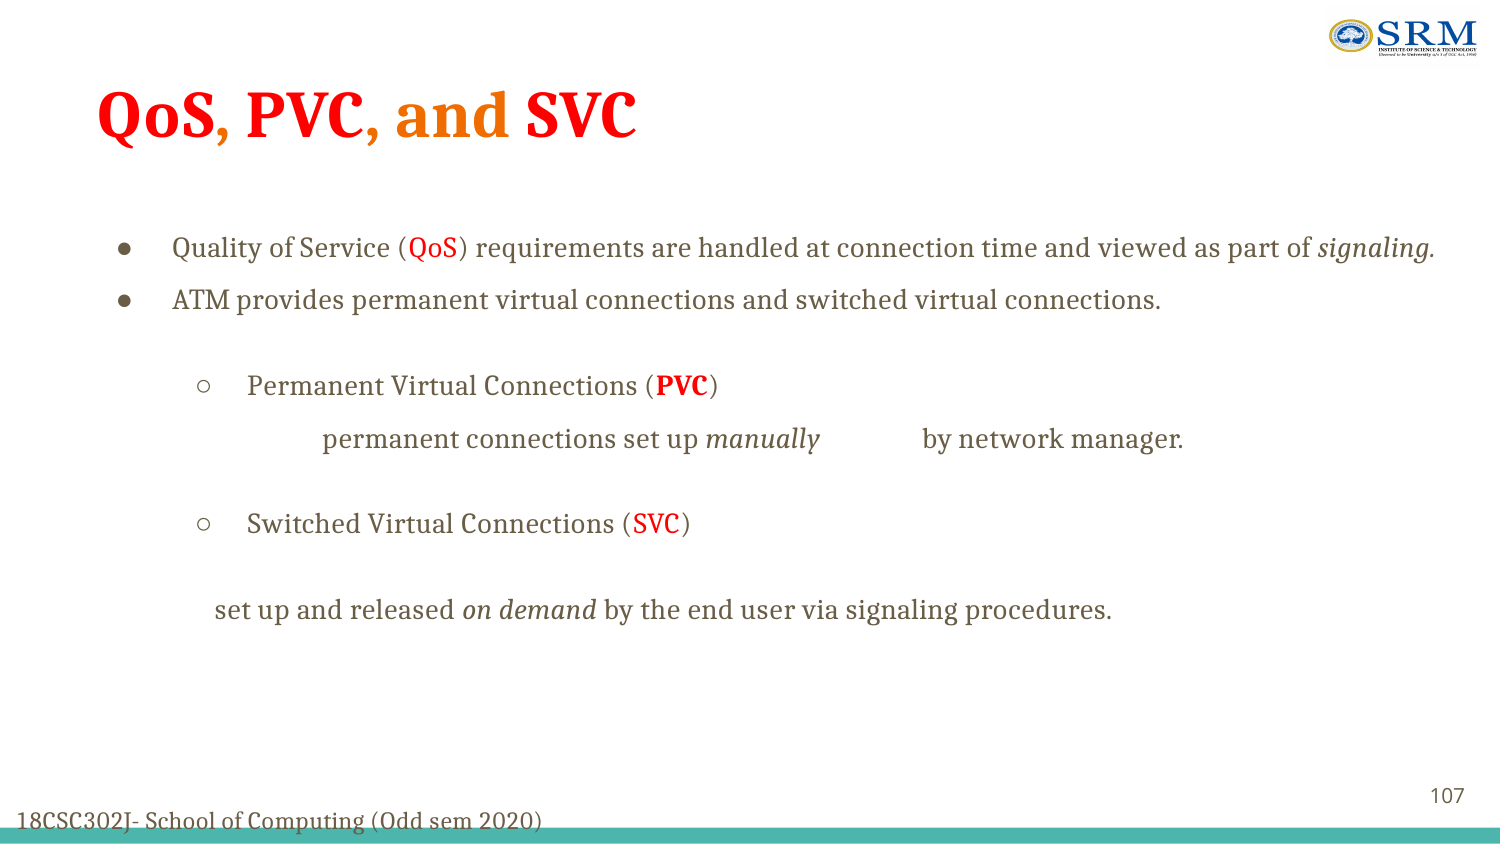

QoS, PVC, and SVC
Quality of Service (QoS) requirements are handled at connection time and viewed as part of signaling.
ATM provides permanent virtual connections and switched virtual connections.
Permanent Virtual Connections (PVC)
		permanent connections set up manually 	by network manager.
Switched Virtual Connections (SVC)
   set up and released on demand by the end user via signaling procedures.
107